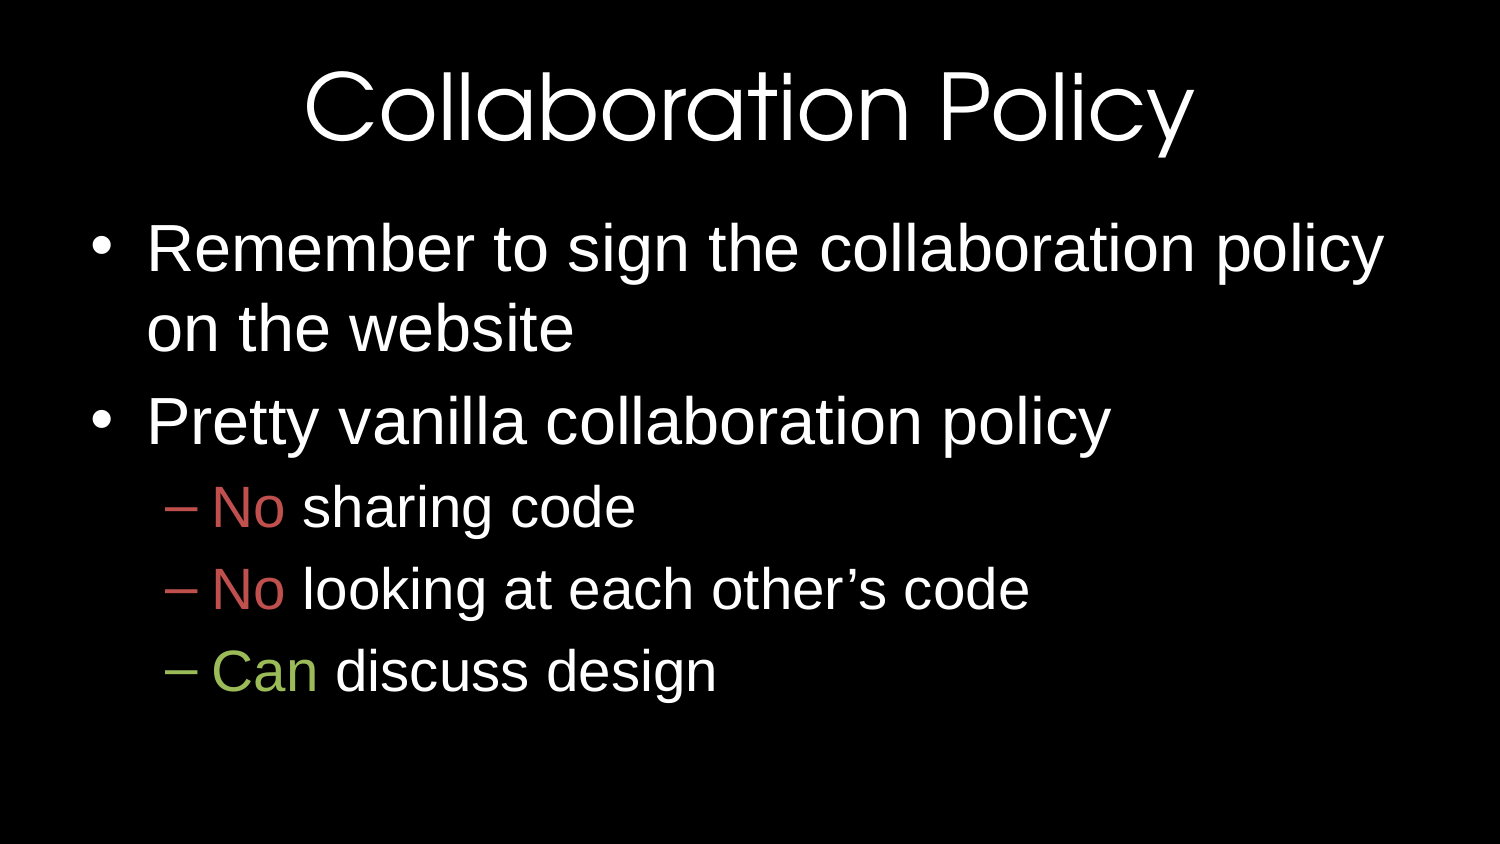

# Collaboration Policy
Remember to sign the collaboration policy on the website
Pretty vanilla collaboration policy
No sharing code
No looking at each other’s code
Can discuss design